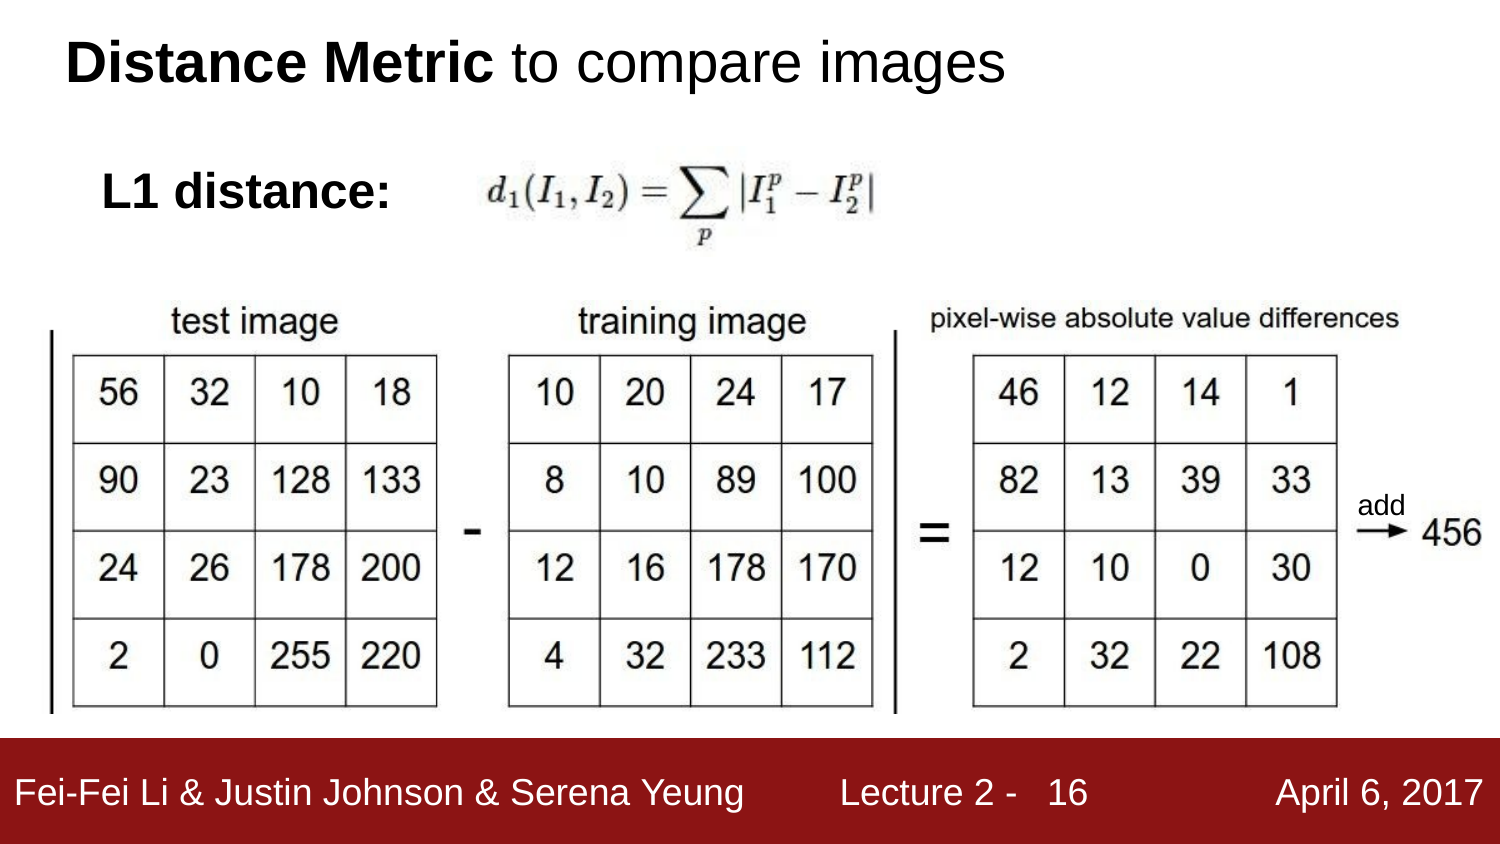

# Distance Metric to compare images

L1 distance:

add
16
Fei-Fei Li & Justin Johnson & Serena Yeung
Lecture 2 -
April 6, 2017